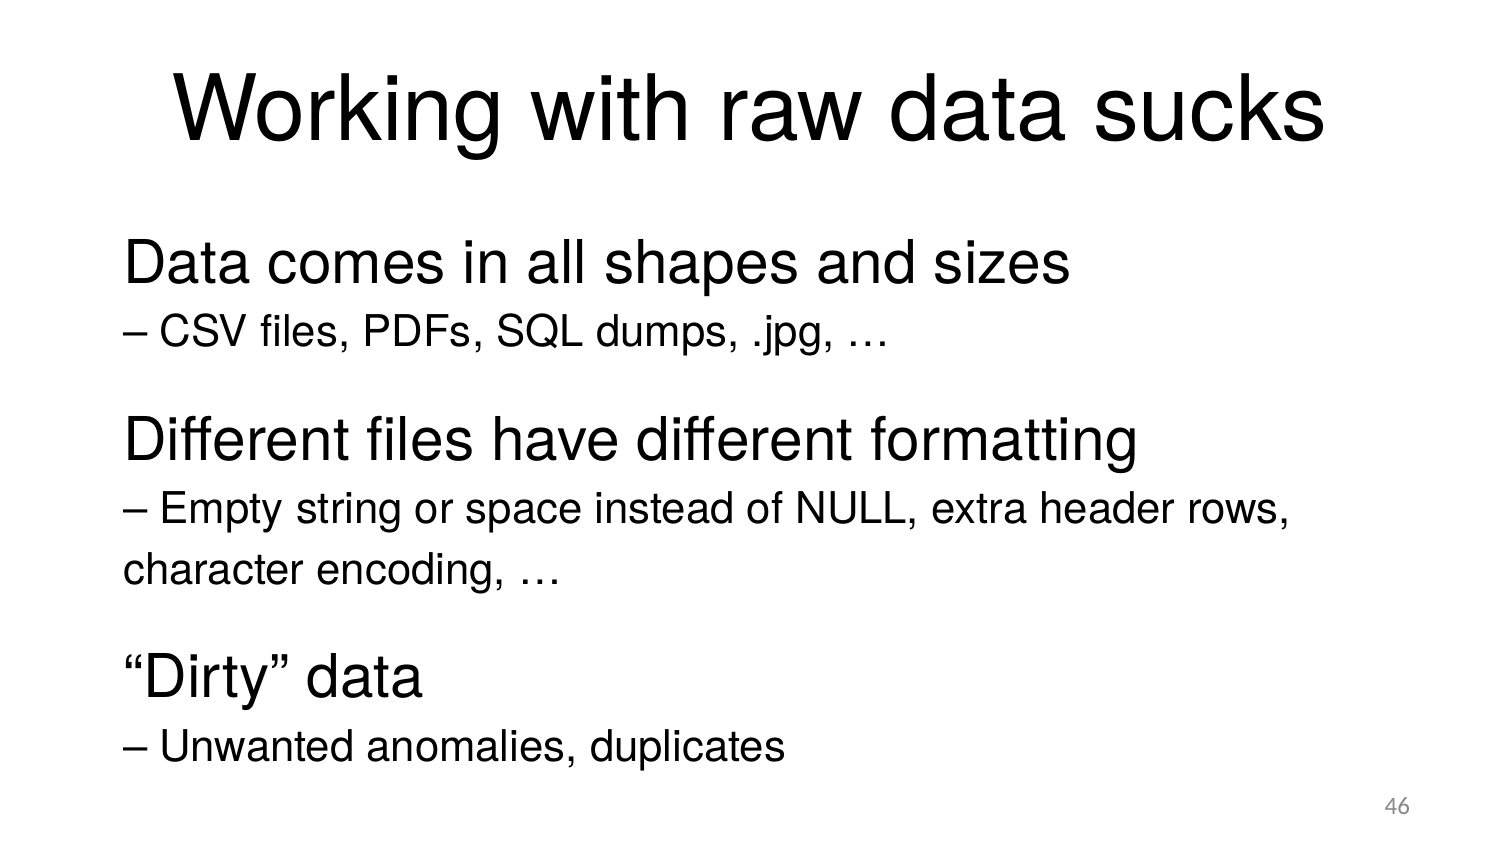

# Working with raw data sucks
Data comes in all shapes and sizes
– CSV files, PDFs, SQL dumps, .jpg, …
Different files have different formatting
– Empty string or space instead of NULL, extra header rows, character encoding, …
“Dirty” data
– Unwanted anomalies, duplicates
46